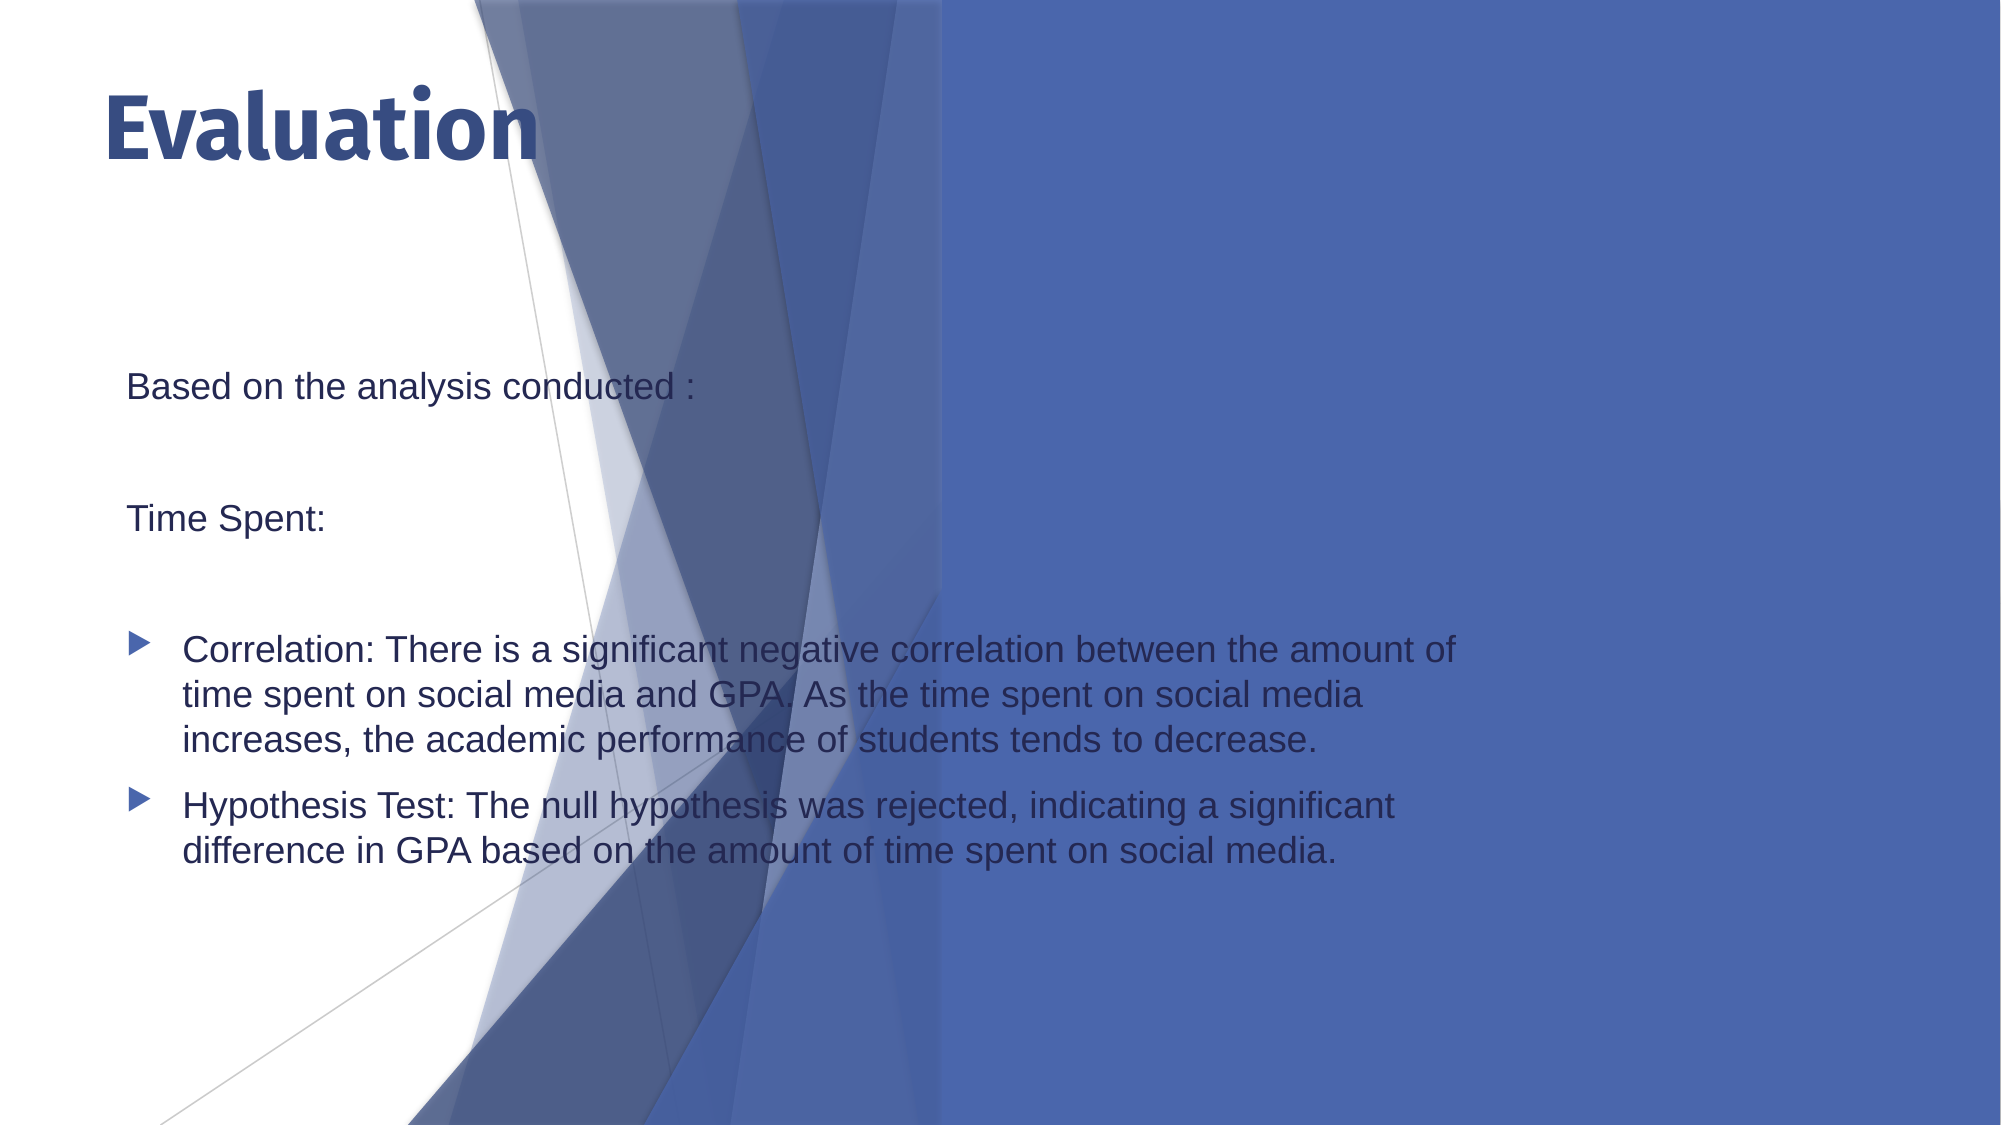

Evaluation

Based on the analysis conducted :

Time Spent:

Correlation: There is a significant negative correlation between the amount of time spent on social media and GPA. As the time spent on social media increases, the academic performance of students tends to decrease.
Hypothesis Test: The null hypothesis was rejected, indicating a significant difference in GPA based on the amount of time spent on social media.